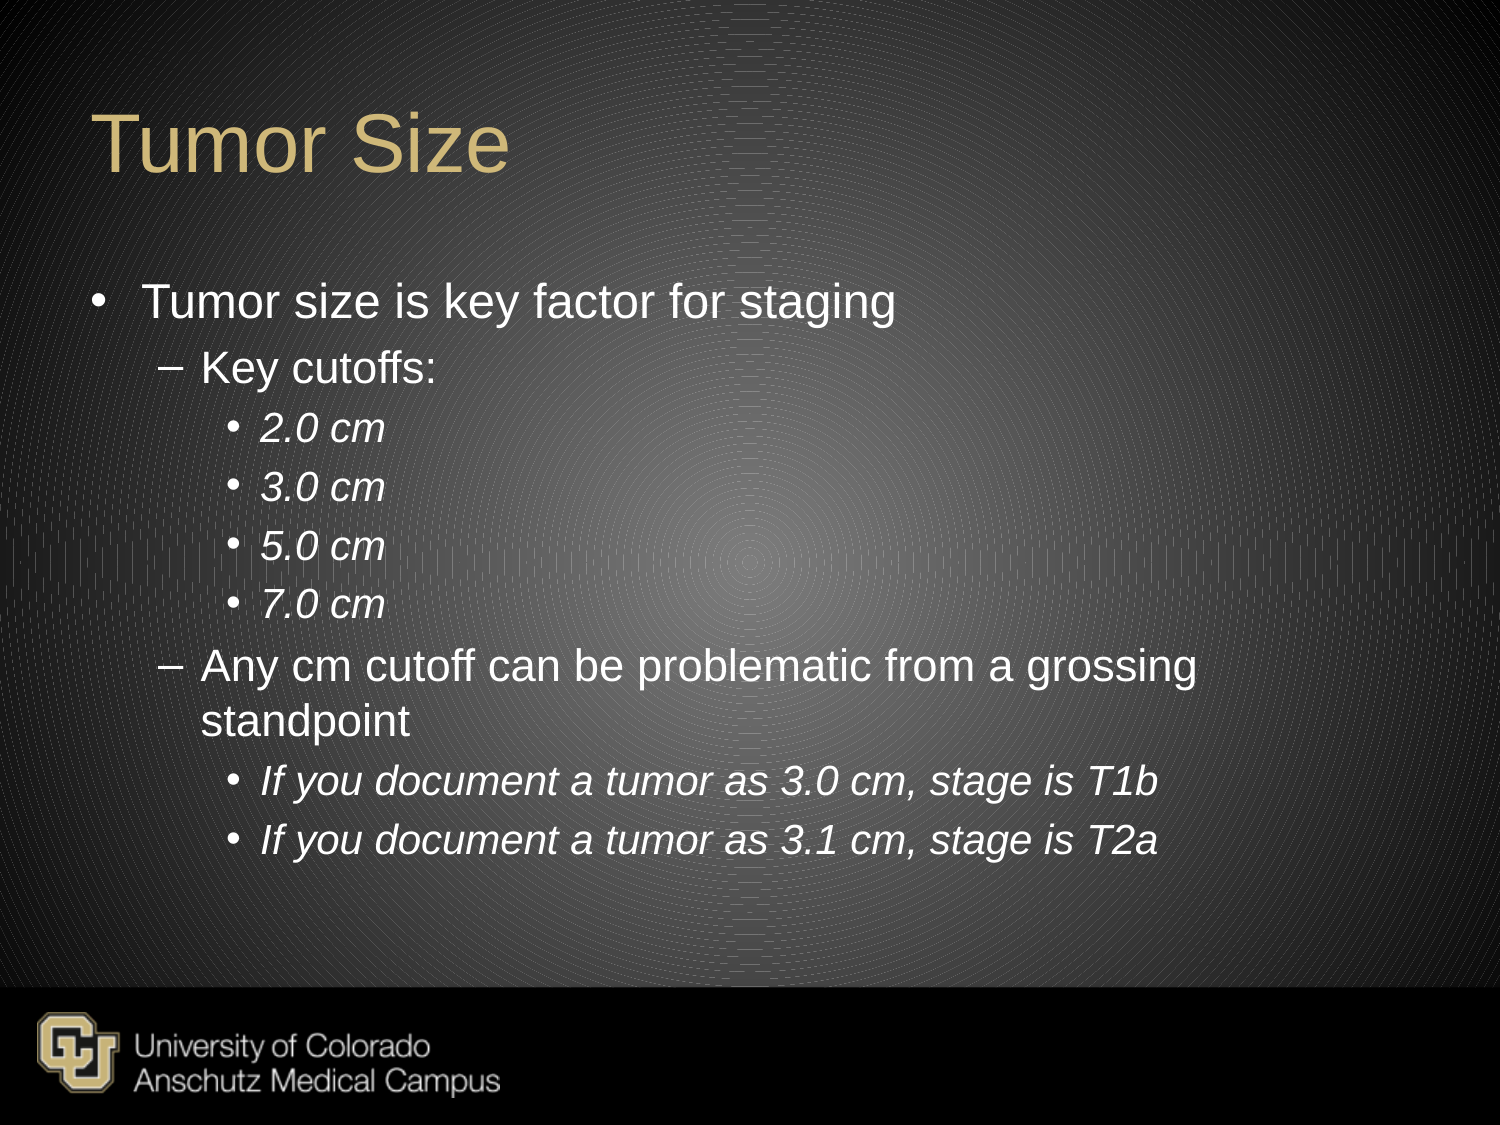

# Tumor Size
Tumor size is key factor for staging
Key cutoffs:
2.0 cm
3.0 cm
5.0 cm
7.0 cm
Any cm cutoff can be problematic from a grossing standpoint
If you document a tumor as 3.0 cm, stage is T1b
If you document a tumor as 3.1 cm, stage is T2a